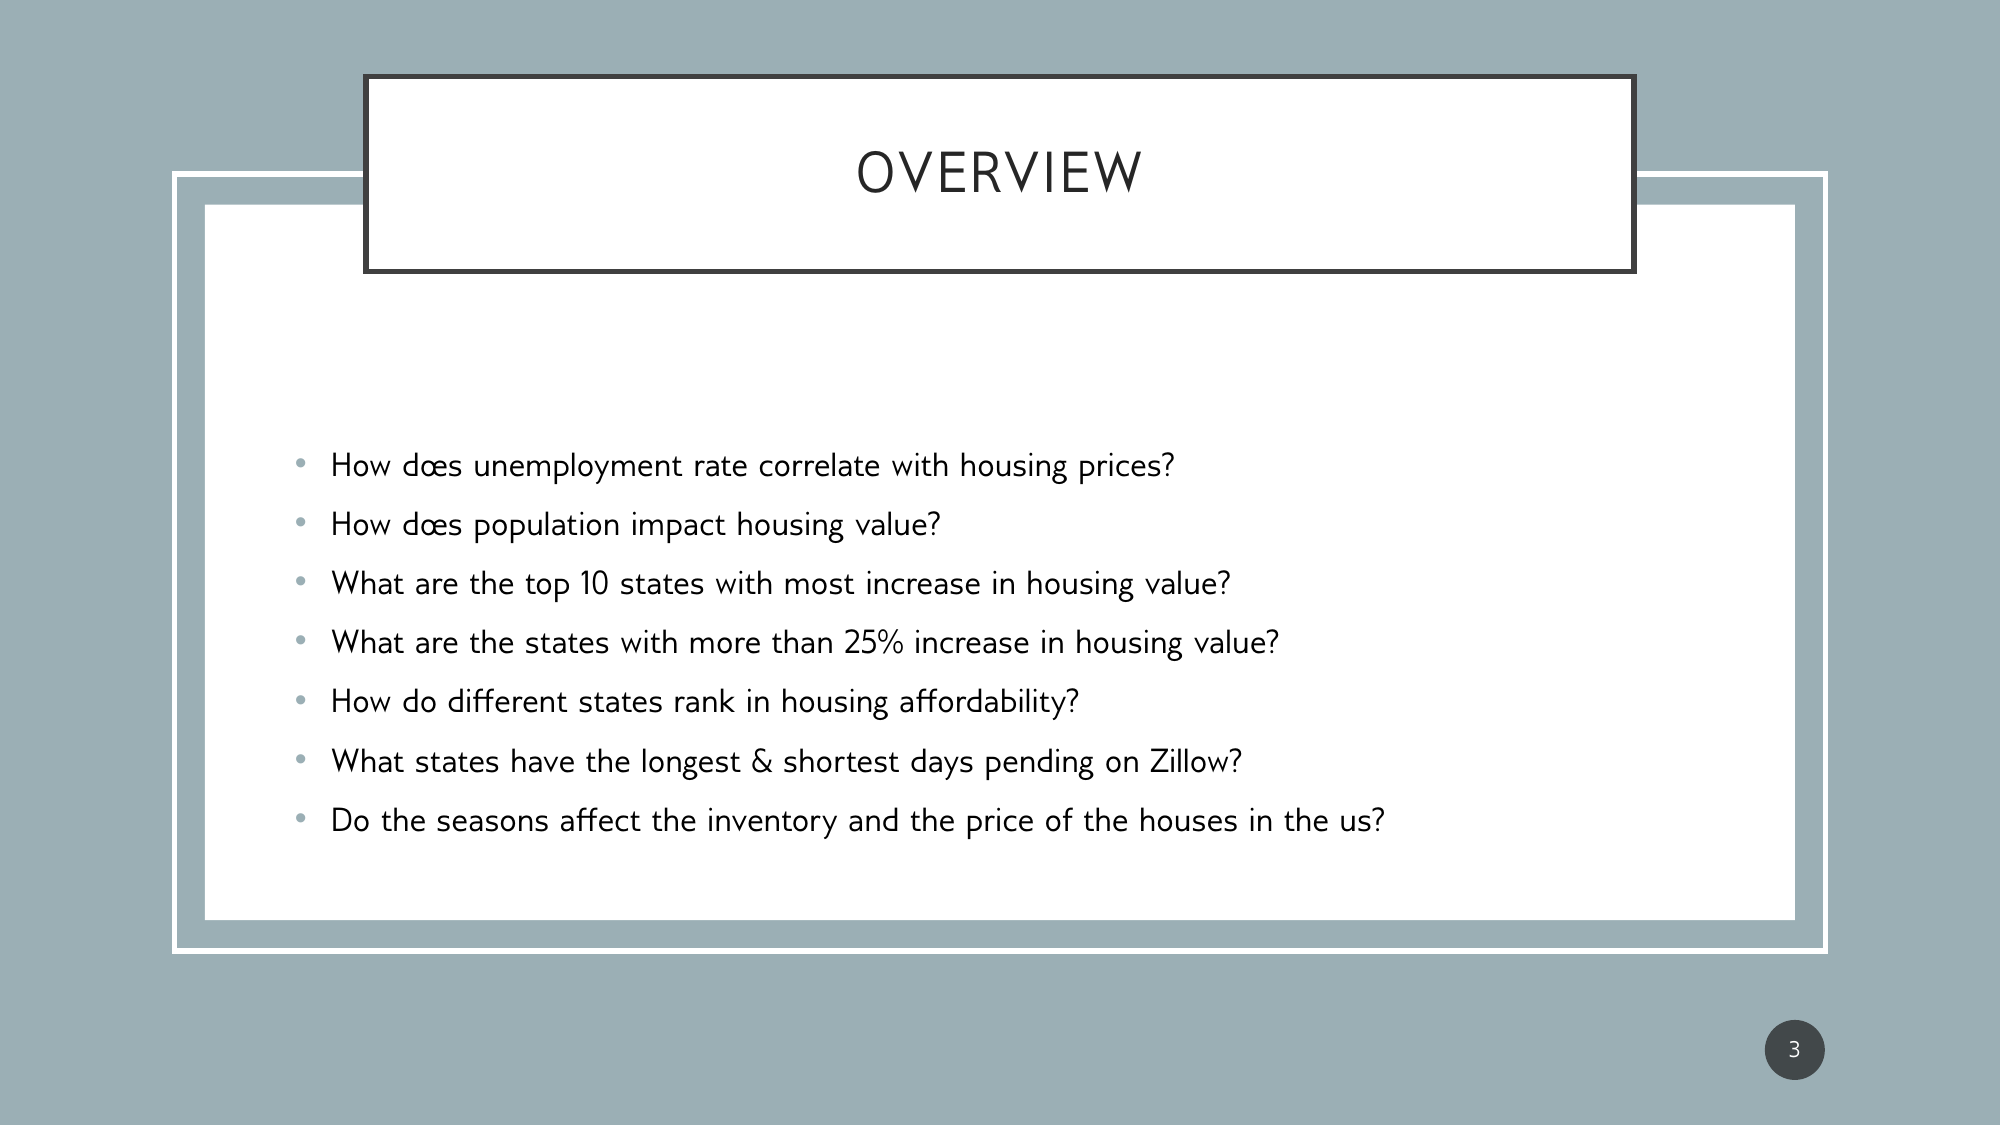

# Overview

How does unemployment rate correlate with housing prices?
How does population impact housing value?
What are the top 10 states with most increase in housing value?
What are the states with more than 25% increase in housing value?
How do different states rank in housing affordability?
What states have the longest & shortest days pending on Zillow?
Do the seasons affect the inventory and the price of the houses in the us?
3